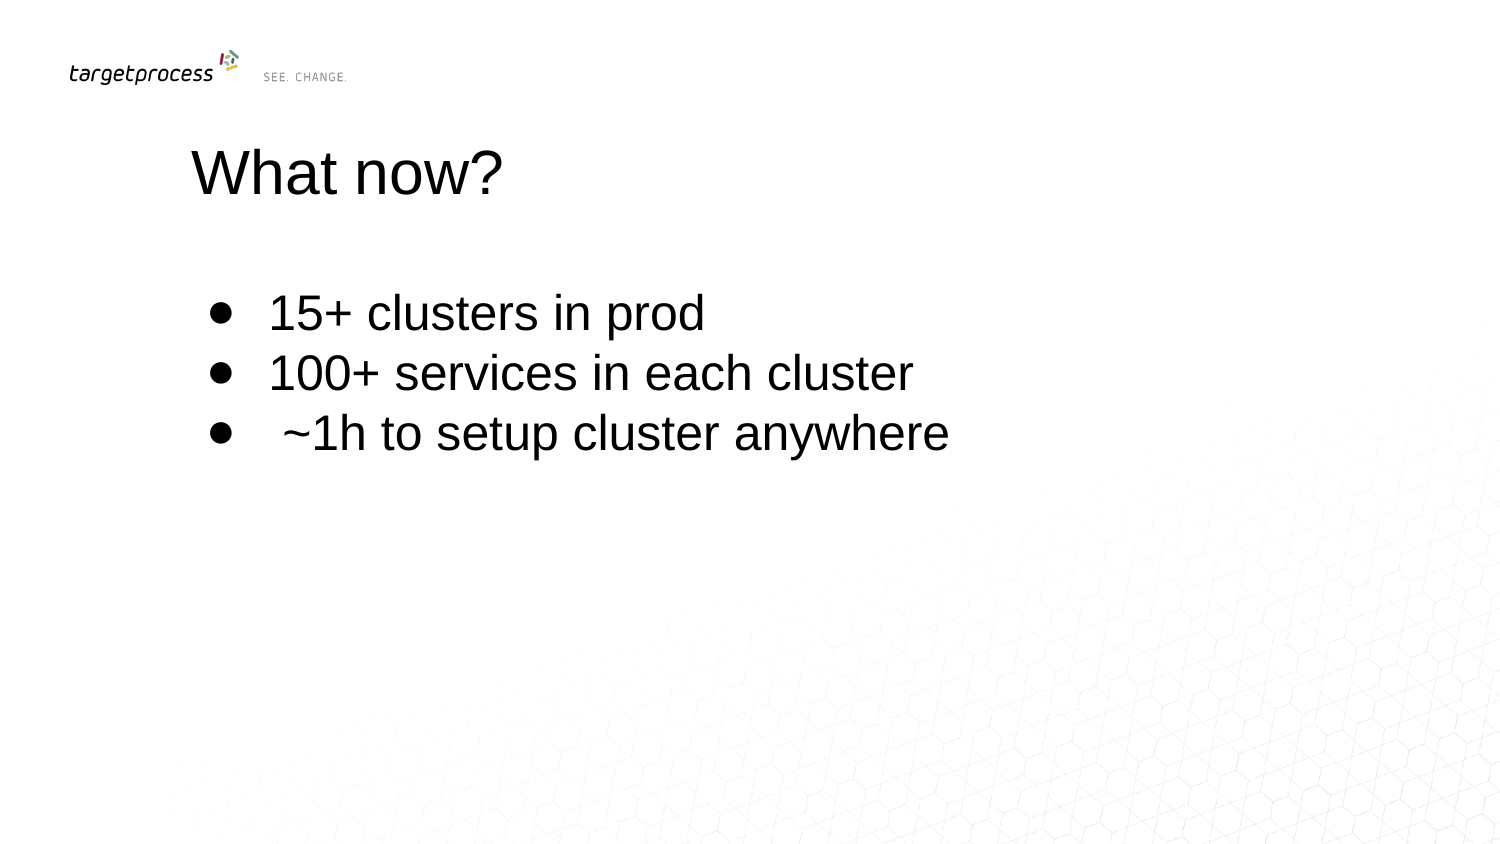

What now?
15+ clusters in prod
100+ services in each cluster
 ~1h to setup cluster anywhere